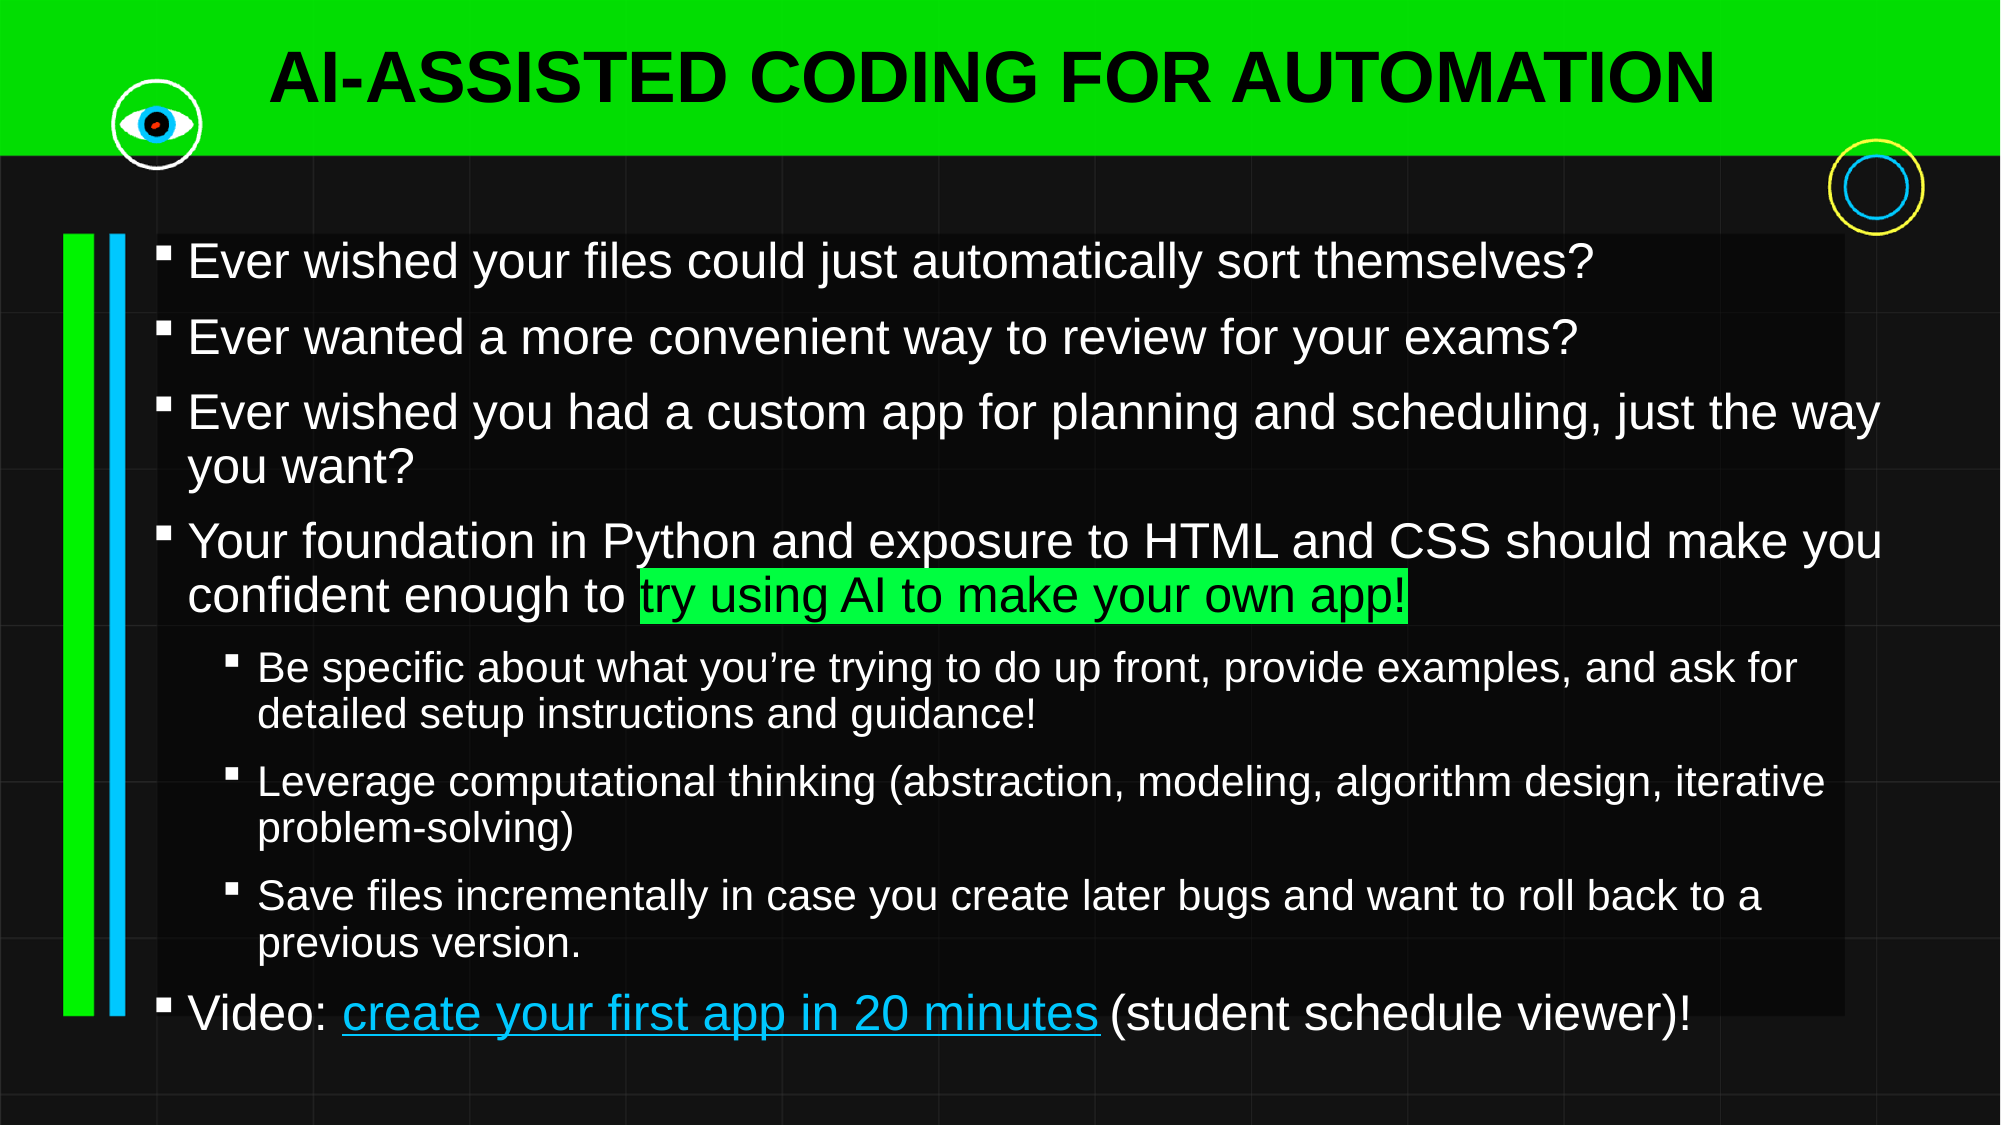

# AI-ASSISTED CODING FOR AUTOMATION
Ever wished your files could just automatically sort themselves?
Ever wanted a more convenient way to review for your exams?
Ever wished you had a custom app for planning and scheduling, just the way you want?
Your foundation in Python and exposure to HTML and CSS should make you confident enough to try using AI to make your own app!
Be specific about what you’re trying to do up front, provide examples, and ask for detailed setup instructions and guidance!
Leverage computational thinking (abstraction, modeling, algorithm design, iterative problem-solving)
Save files incrementally in case you create later bugs and want to roll back to a previous version.
Video: create your first app in 20 minutes (student schedule viewer)!